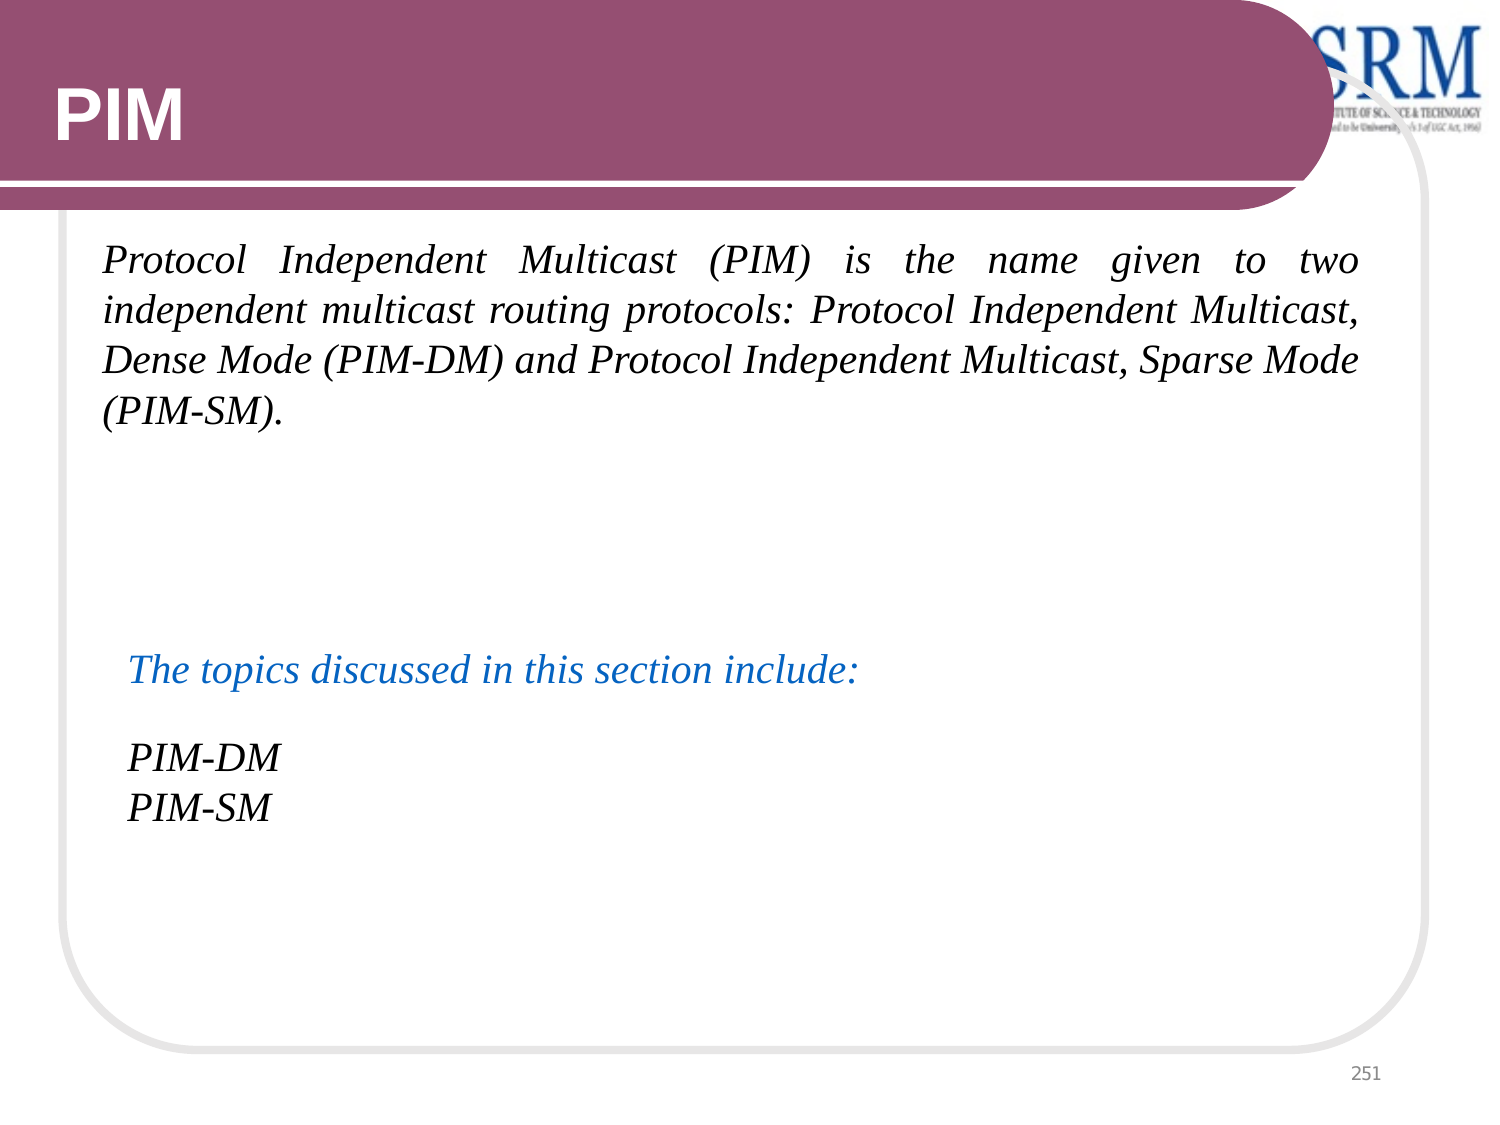

PIM
Protocol Independent Multicast (PIM) is the name given to two independent multicast routing protocols: Protocol Independent Multicast, Dense Mode (PIM-DM) and Protocol Independent Multicast, Sparse Mode (PIM-SM).
The topics discussed in this section include:
PIM-DM
PIM-SM
251